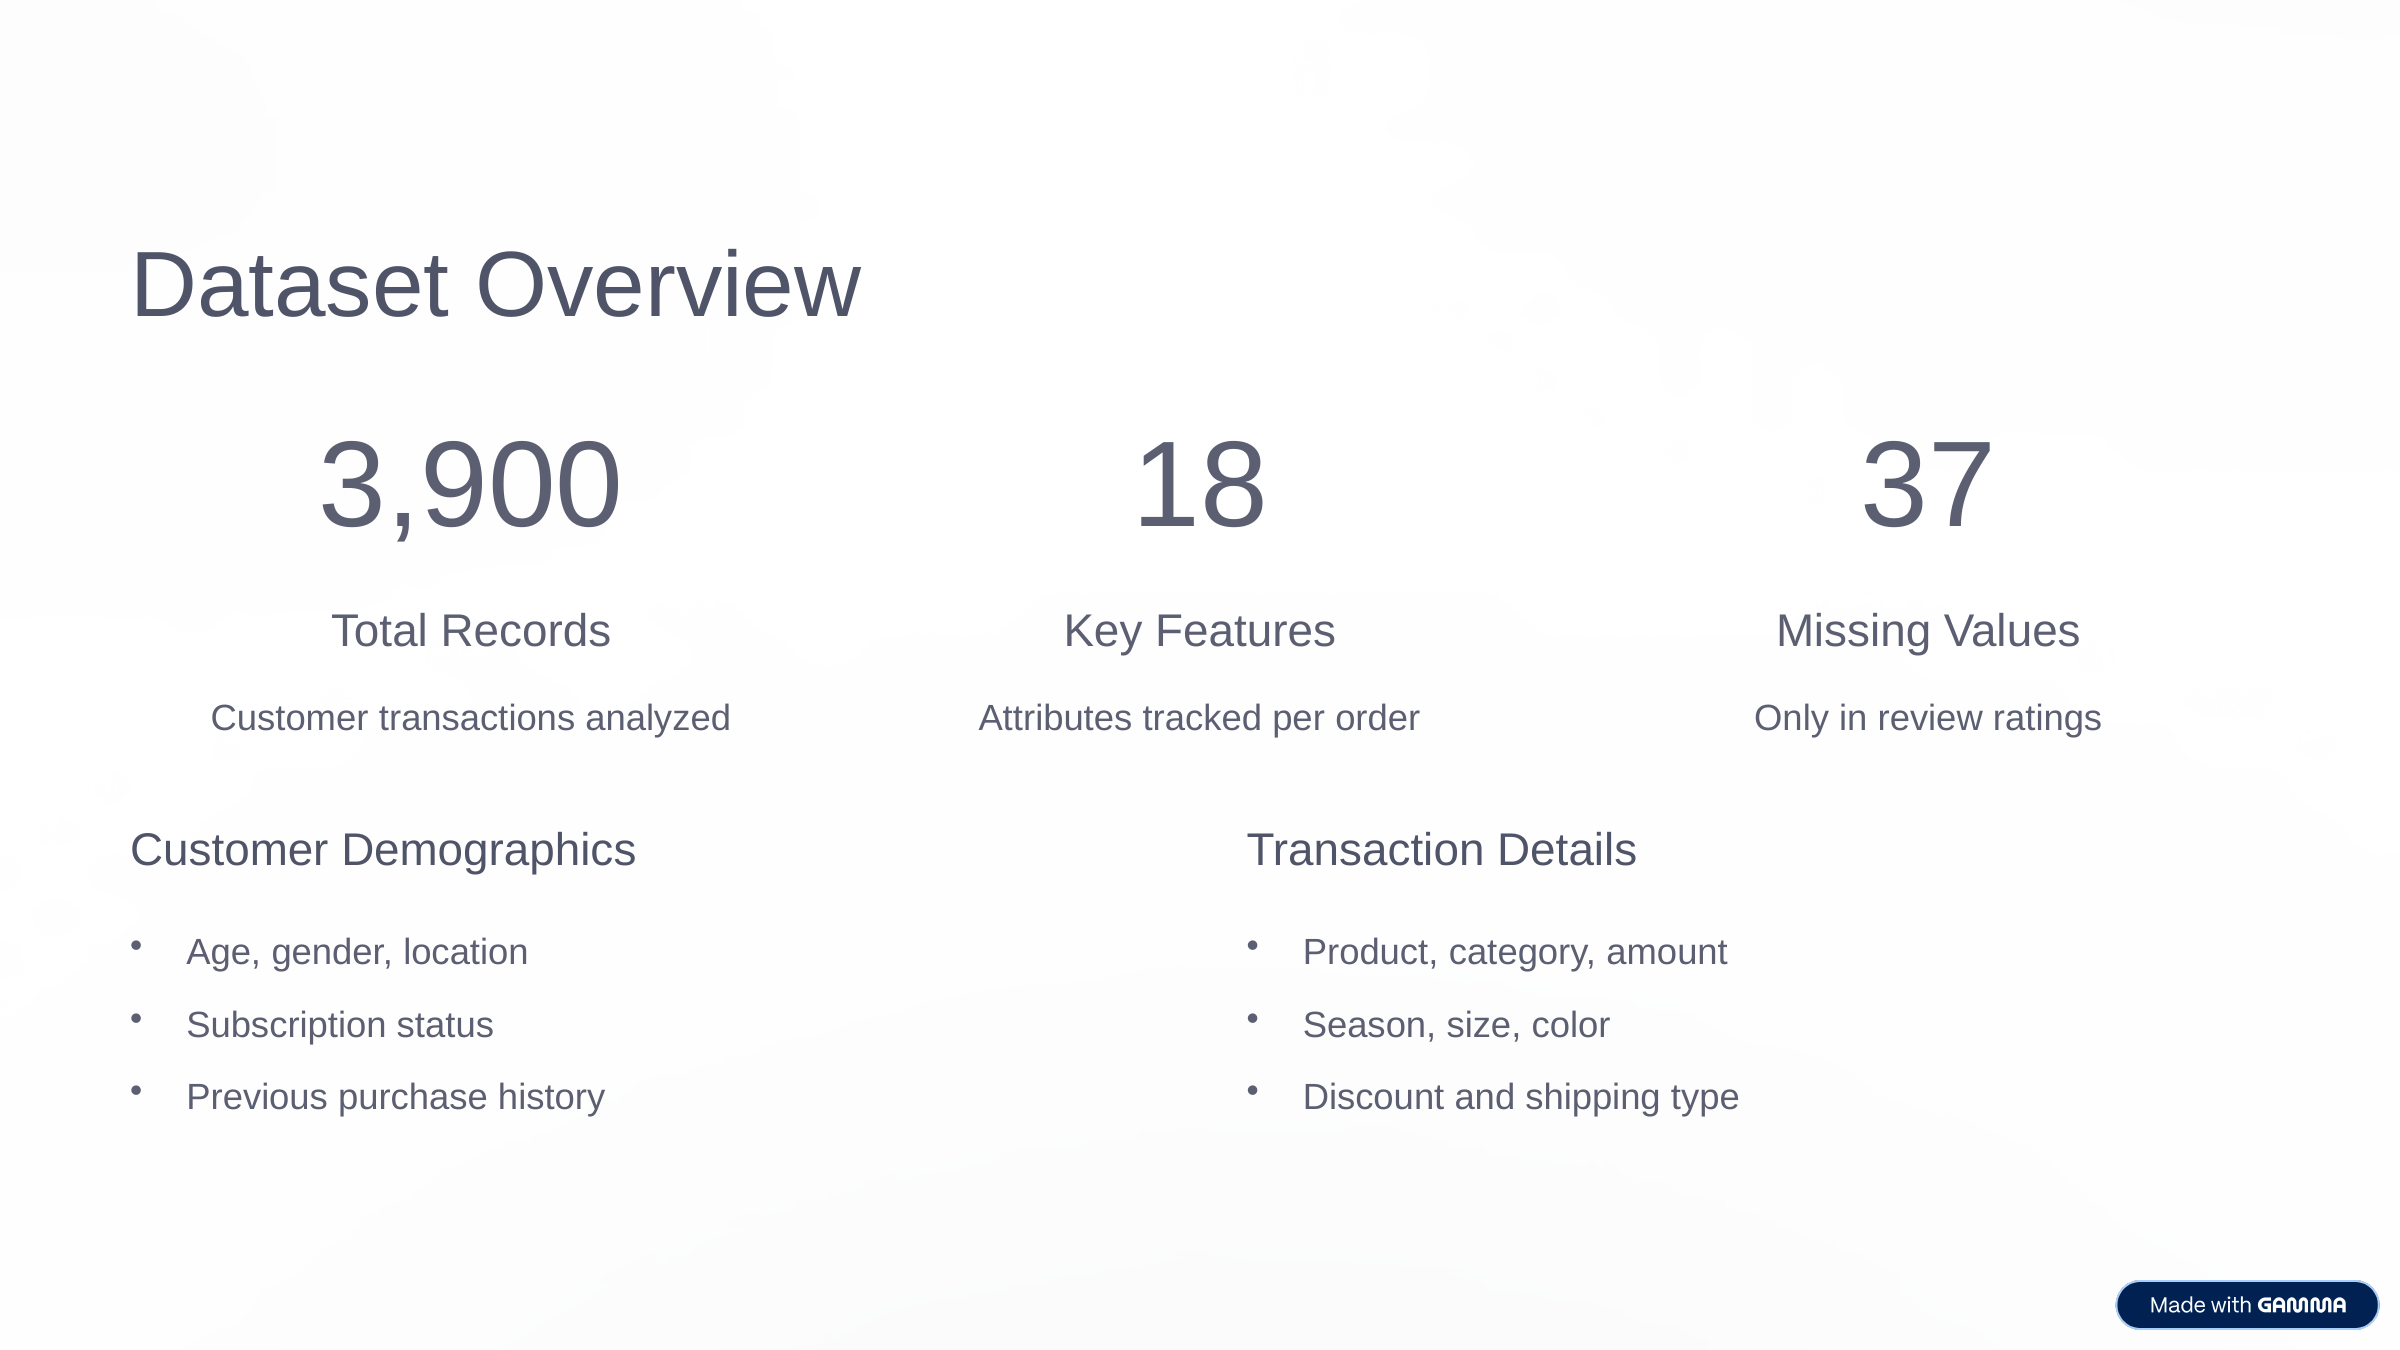

Dataset Overview
3,900
18
37
Total Records
Key Features
Missing Values
Customer transactions analyzed
Attributes tracked per order
Only in review ratings
Customer Demographics
Transaction Details
Age, gender, location
Product, category, amount
Subscription status
Season, size, color
Previous purchase history
Discount and shipping type